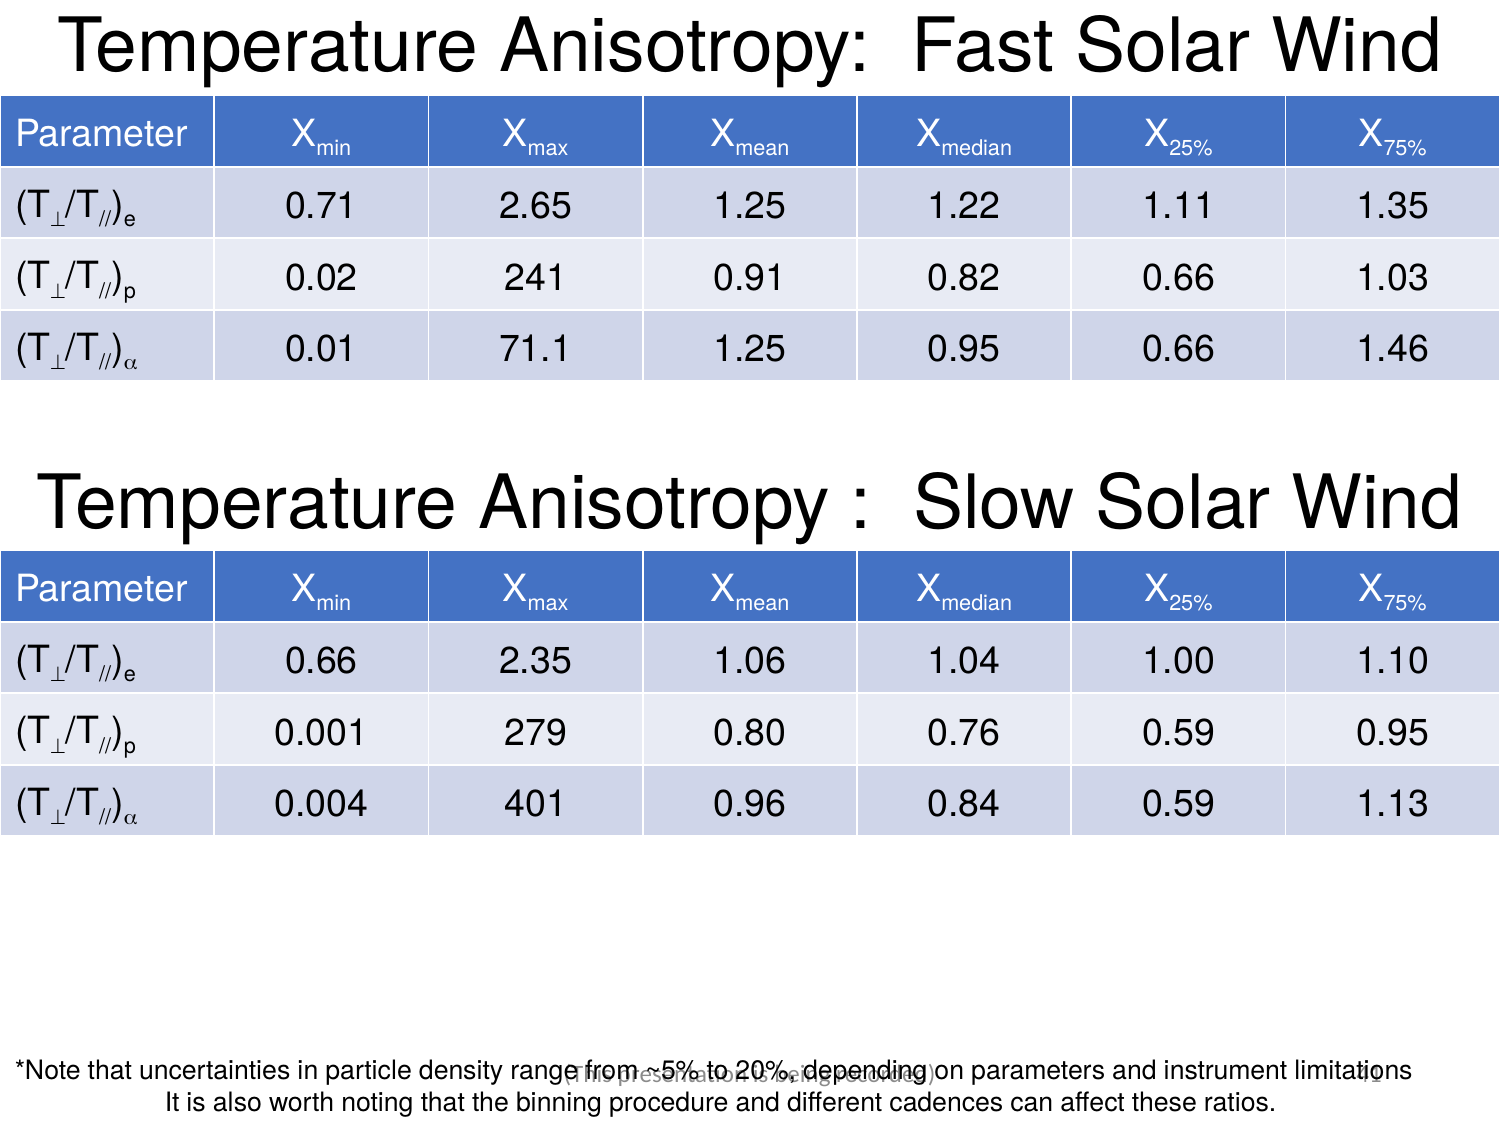

Temperature Anisotropy:  Fast Solar Wind
| Parameter | Xmin | Xmax | Xmean | Xmedian | X25% | X75% |
| --- | --- | --- | --- | --- | --- | --- |
| (T⊥/T//)e | 0.71 | 2.65 | 1.25 | 1.22 | 1.11 | 1.35 |
| (T⊥/T//)p | 0.02 | 241 | 0.91 | 0.82 | 0.66 | 1.03 |
| (T⊥/T//)α | 0.01 | 71.1 | 1.25 | 0.95 | 0.66 | 1.46 |
Temperature Anisotropy :  Slow Solar Wind
| Parameter | Xmin | Xmax | Xmean | Xmedian | X25% | X75% |
| --- | --- | --- | --- | --- | --- | --- |
| (T⊥/T//)e | 0.66 | 2.35 | 1.06 | 1.04 | 1.00 | 1.10 |
| (T⊥/T//)p | 0.001 | 279 | 0.80 | 0.76 | 0.59 | 0.95 |
| (T⊥/T//)α | 0.004 | 401 | 0.96 | 0.84 | 0.59 | 1.13 |
(This presentation is being recorded)
41
*Note that uncertainties in particle density range from ~5% to 20%, depending on parameters and instrument limitations
	It is also worth noting that the binning procedure and different cadences can affect these ratios.